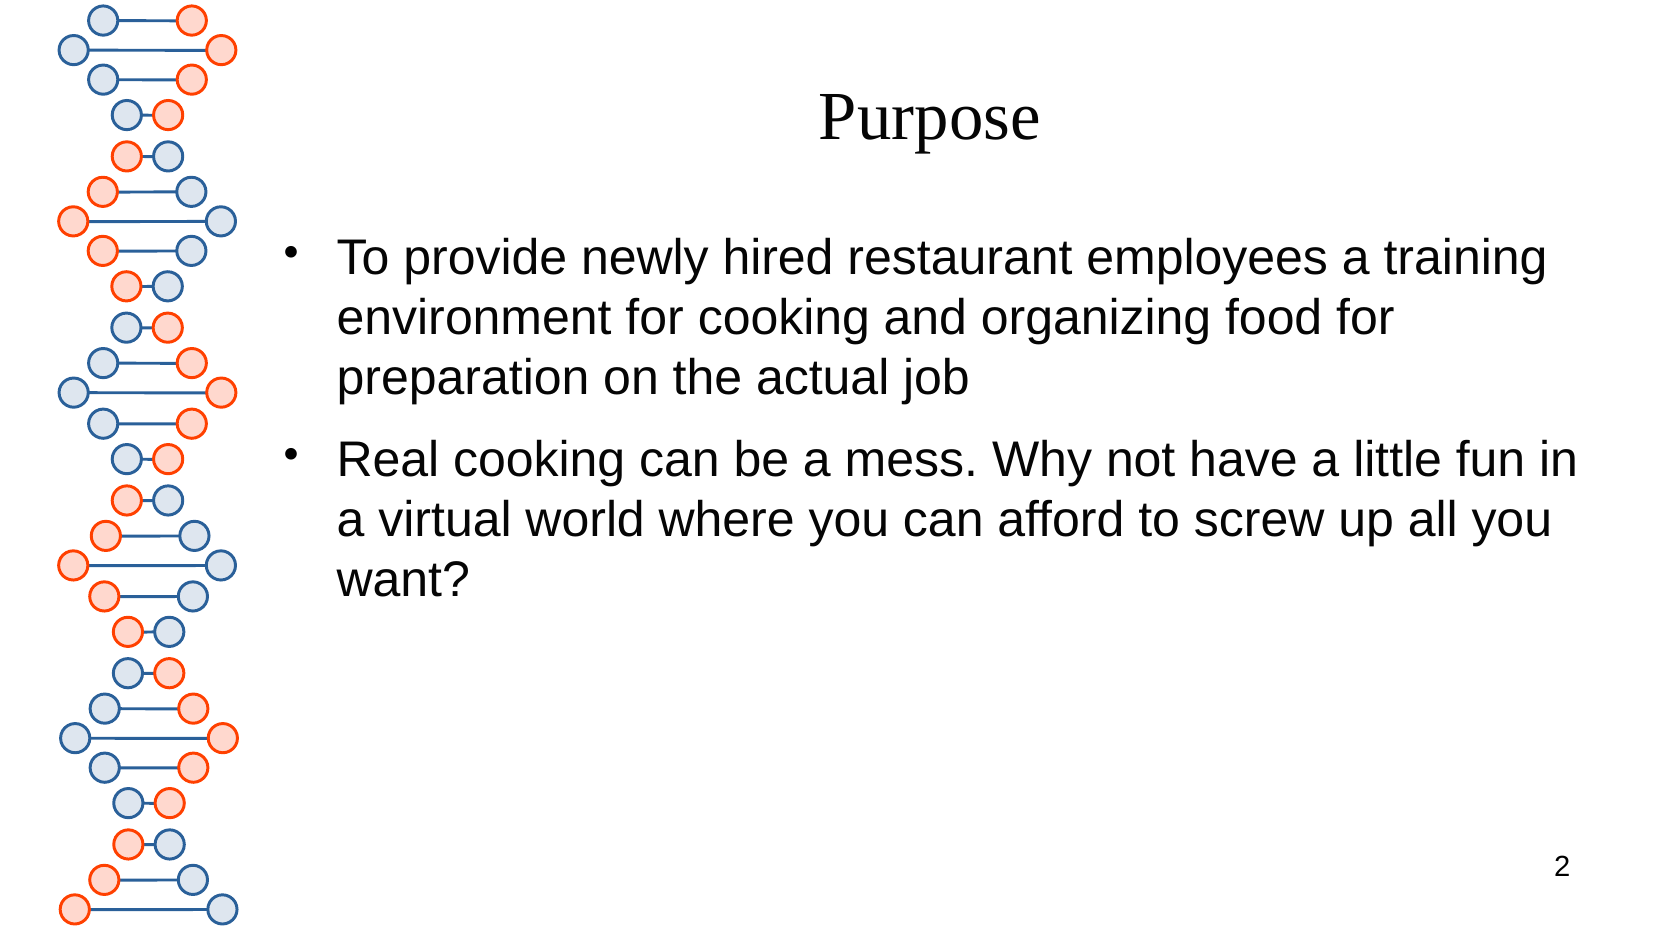

# Purpose
To provide newly hired restaurant employees a training environment for cooking and organizing food for preparation on the actual job
Real cooking can be a mess. Why not have a little fun in a virtual world where you can afford to screw up all you want?
2